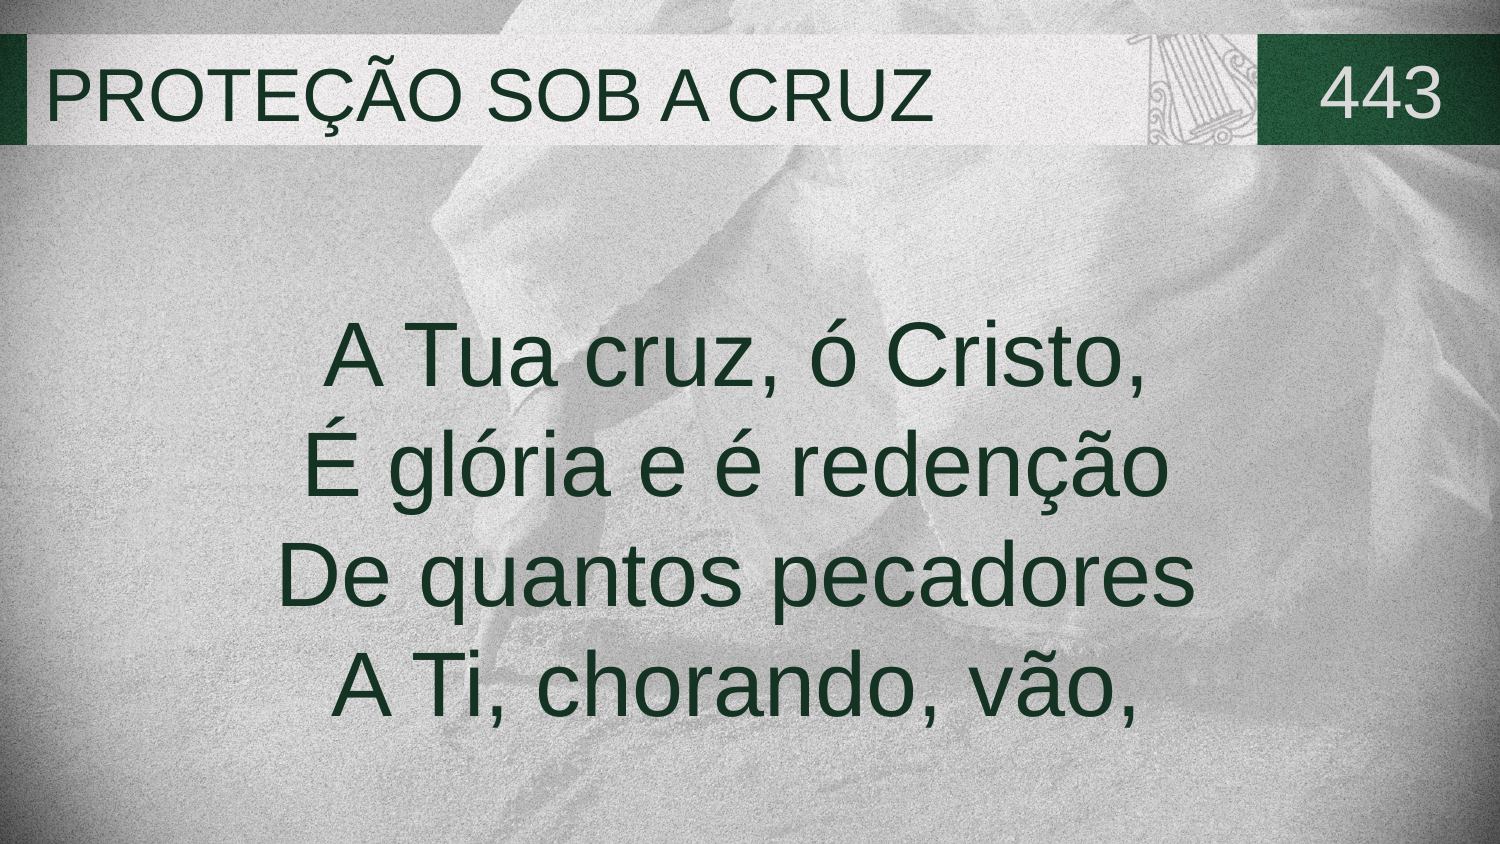

# PROTEÇÃO SOB A CRUZ
443
A Tua cruz, ó Cristo,
É glória e é redenção
De quantos pecadores
A Ti, chorando, vão,